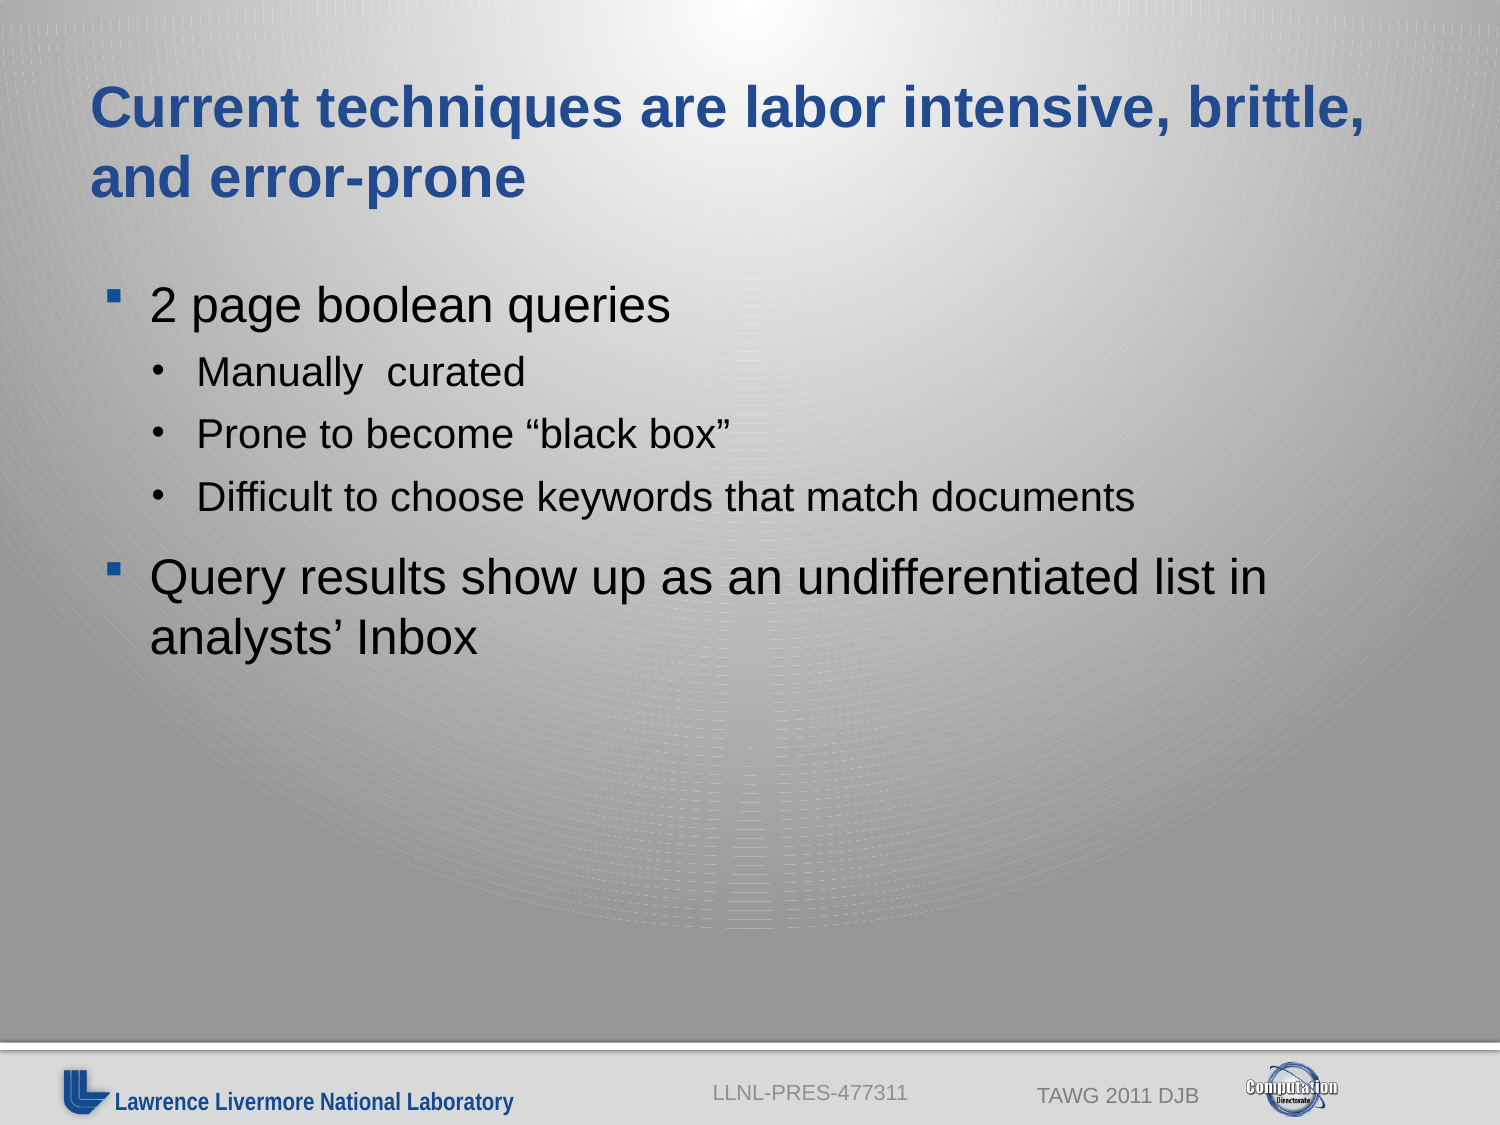

# Current techniques are labor intensive, brittle, and error-prone
2 page boolean queries
Manually  curated
Prone to become “black box”
Difficult to choose keywords that match documents
Query results show up as an undifferentiated list in analysts’ Inbox